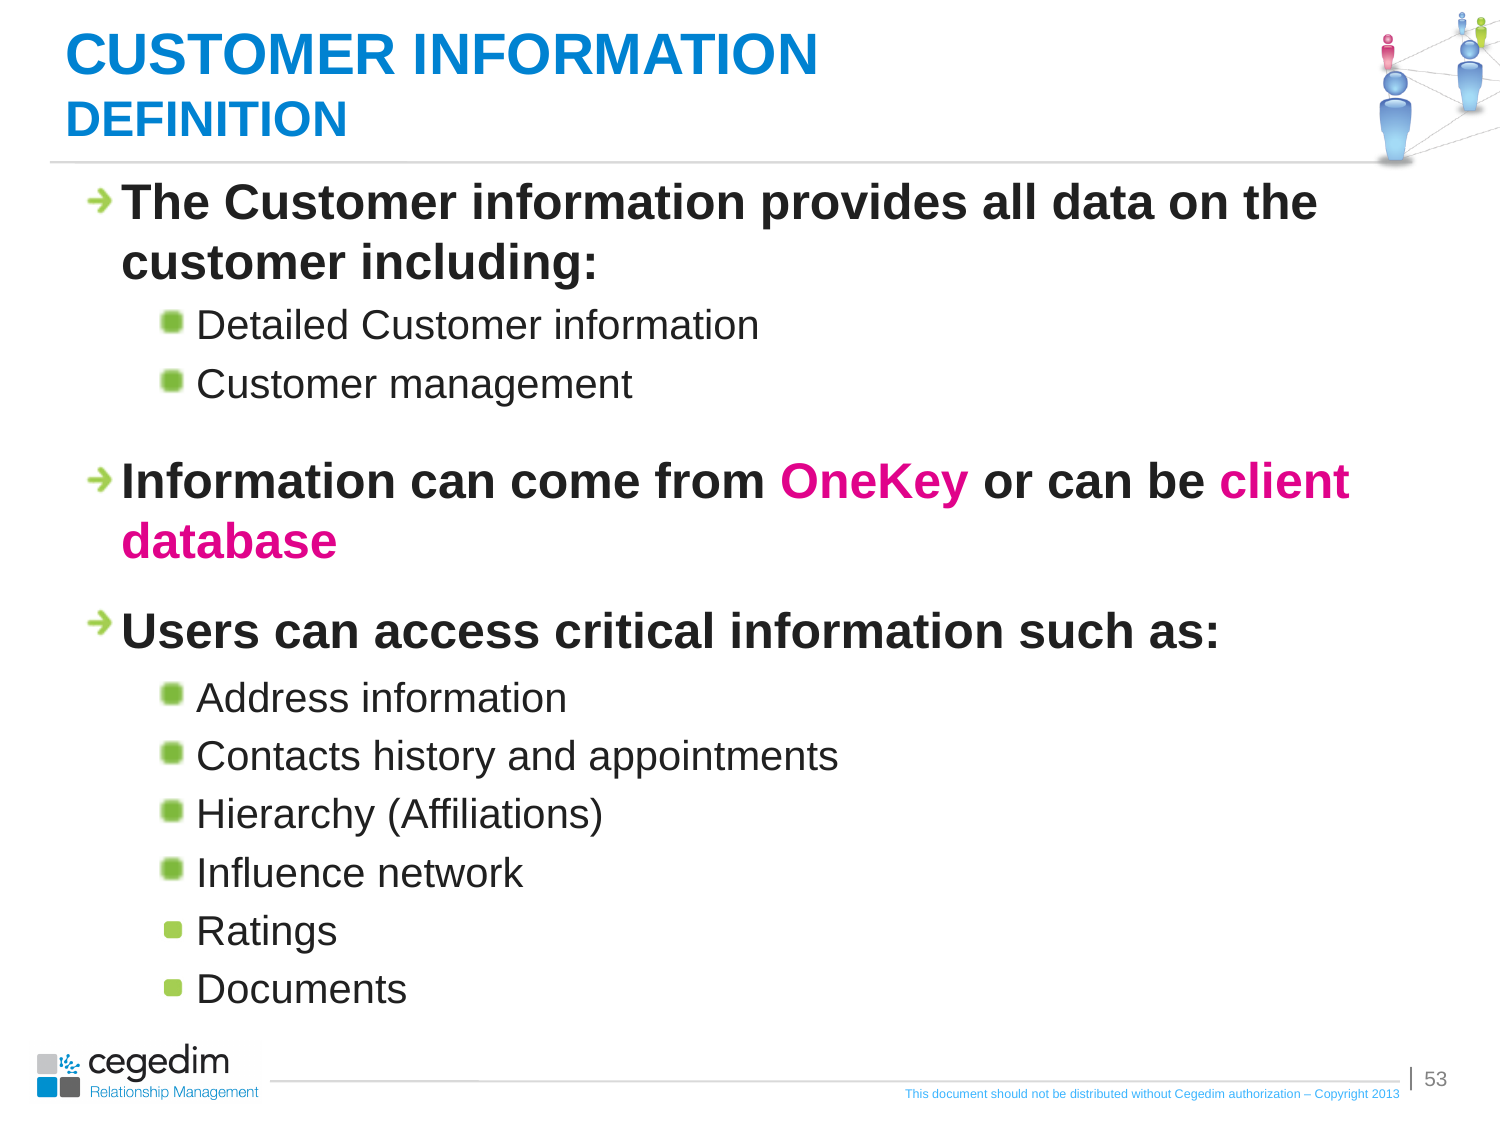

# CUSTOMER INFORMATION DEFINITION
The Customer information provides all data on the customer including:
Detailed Customer information
Customer management

Information can come from OneKey or can be client database
Users can access critical information such as:
Address information
Contacts history and appointments
Hierarchy (Affiliations)
Influence network
Ratings
Documents